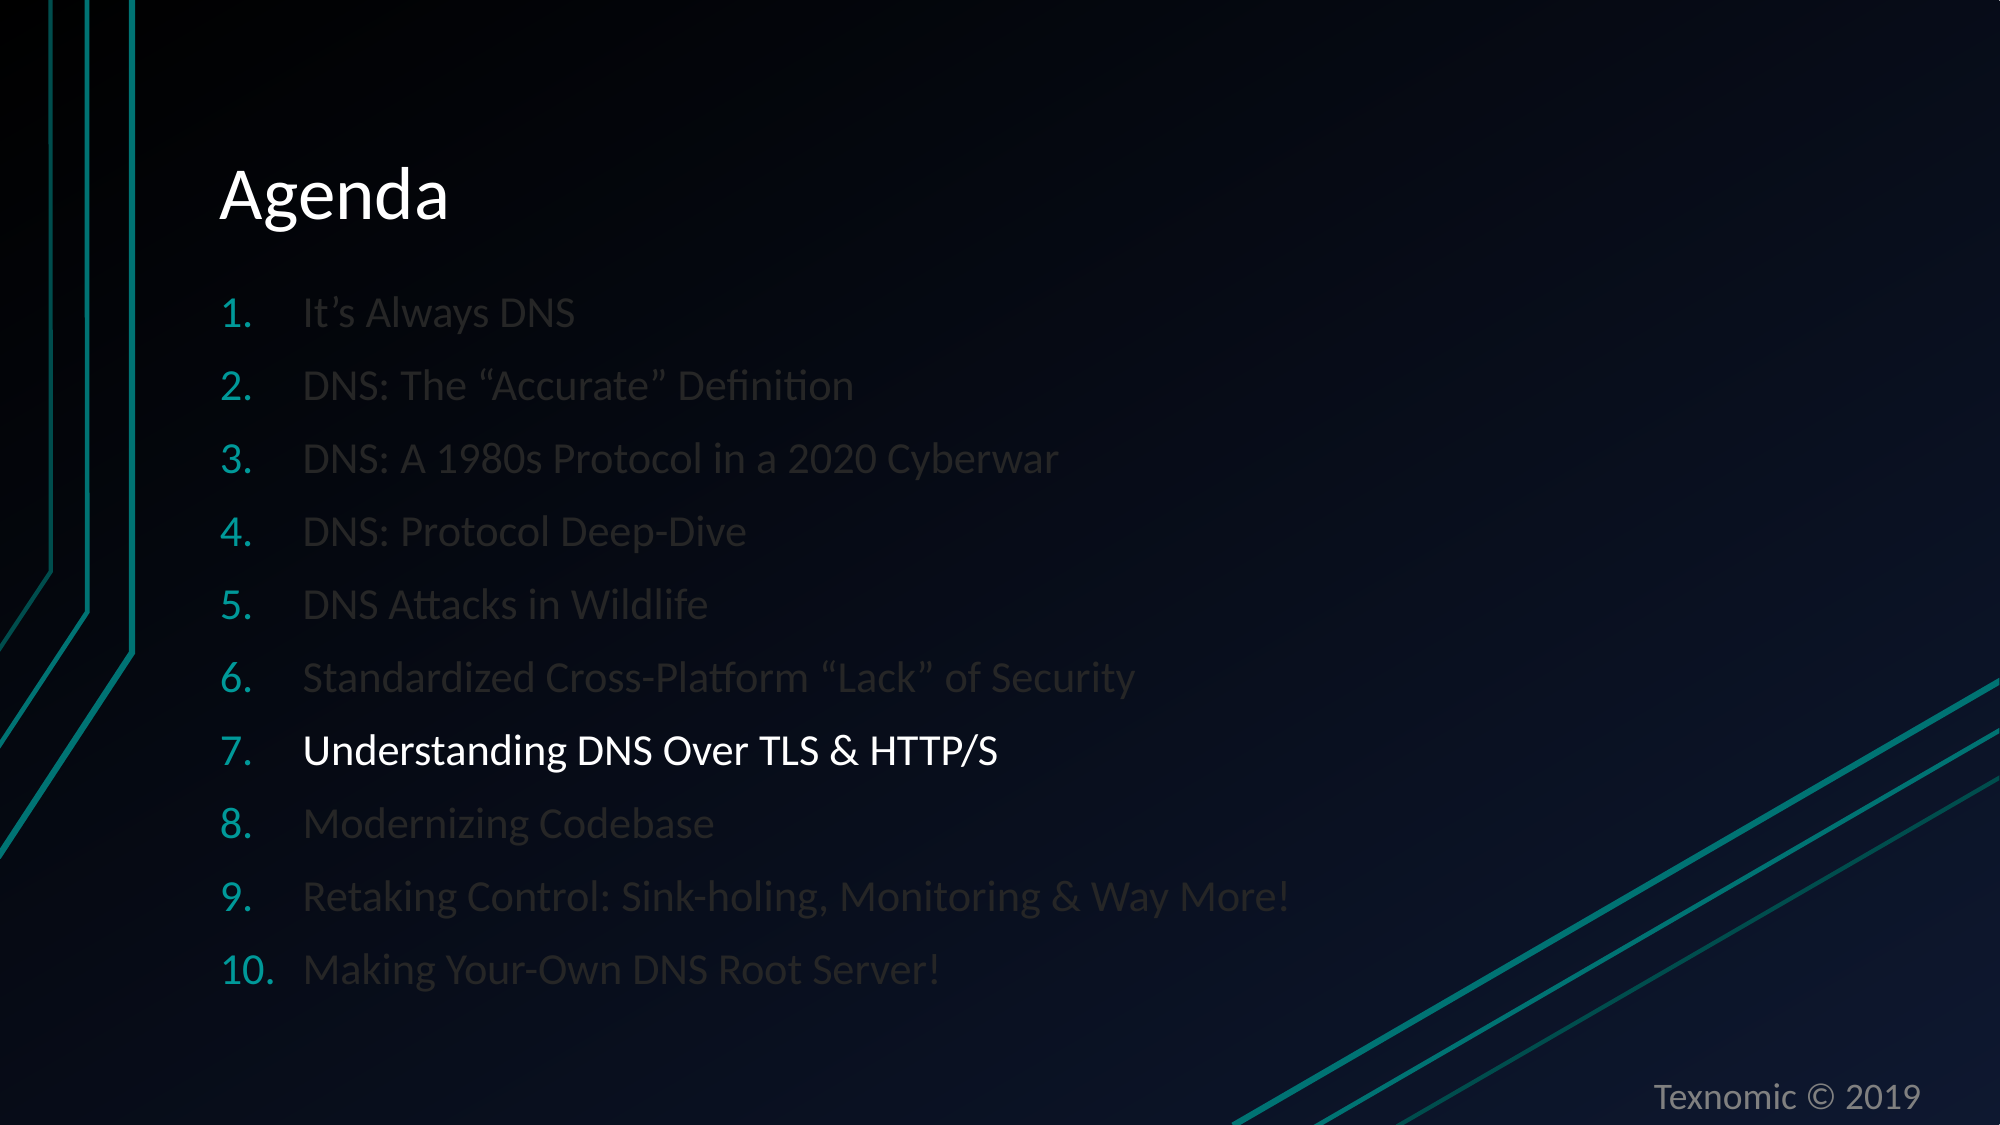

# Agenda
It’s Always DNS
DNS: The “Accurate” Definition
DNS: A 1980s Protocol in a 2020 Cyberwar
DNS: Protocol Deep-Dive
DNS Attacks in Wildlife
Standardized Cross-Platform “Lack” of Security
Understanding DNS Over TLS & HTTP/S
Modernizing Codebase
Retaking Control: Sink-holing, Monitoring & Way More!
Making Your-Own DNS Root Server!
Texnomic © 2019